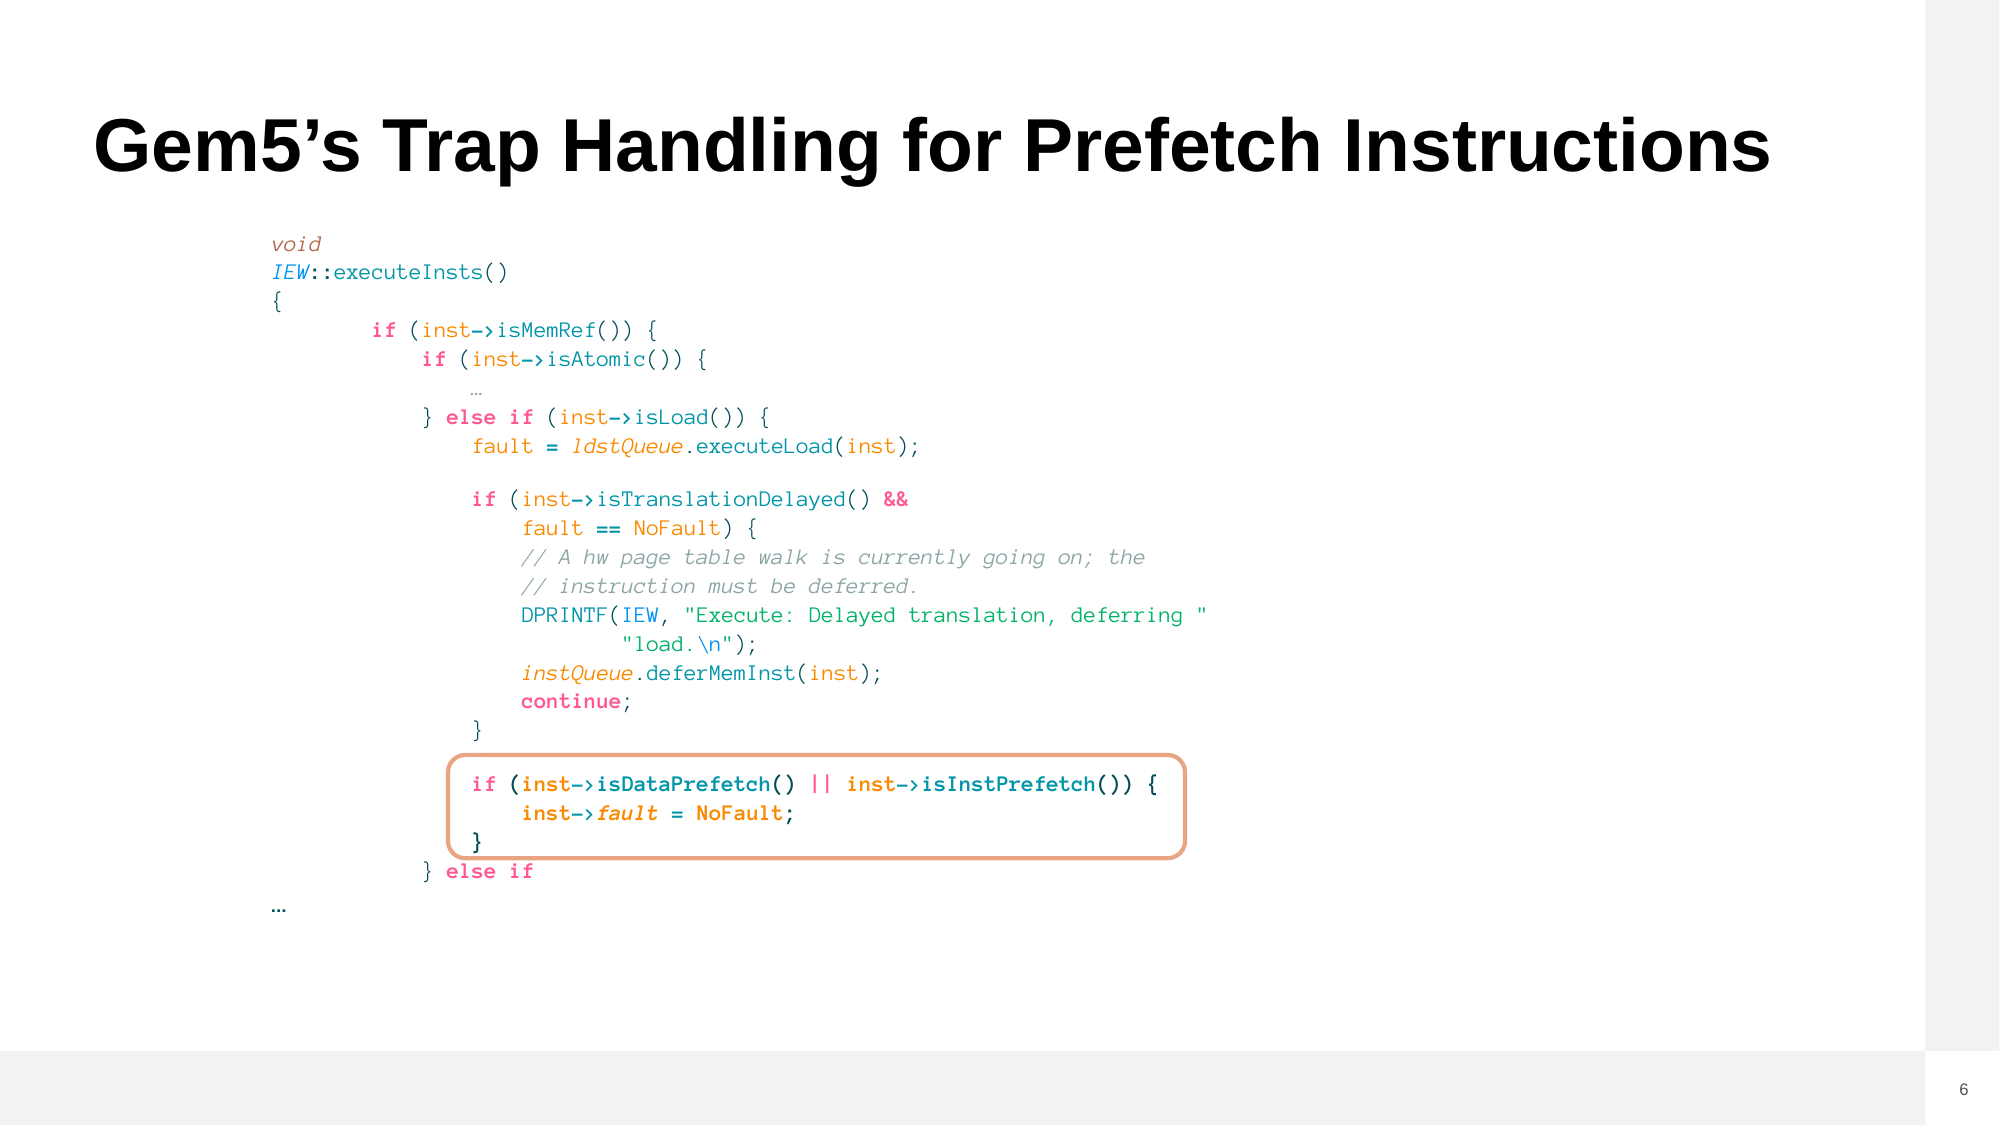

# Gem5’s Trap Handling for Prefetch Instructions
void
IEW::executeInsts()
{
        if (inst->isMemRef()) {
	if (inst->isAtomic()) {
                …
            } else if (inst->isLoad()) {
                fault = ldstQueue.executeLoad(inst);
                if (inst->isTranslationDelayed() &&
                    fault == NoFault) {
                    // A hw page table walk is currently going on; the
                    // instruction must be deferred.
                    DPRINTF(IEW, "Execute: Delayed translation, deferring "
                            "load.\n");
                    instQueue.deferMemInst(inst);
                    continue;
                }
                if (inst->isDataPrefetch() || inst->isInstPrefetch()) {
                    inst->fault = NoFault;
                }
            } else if
…